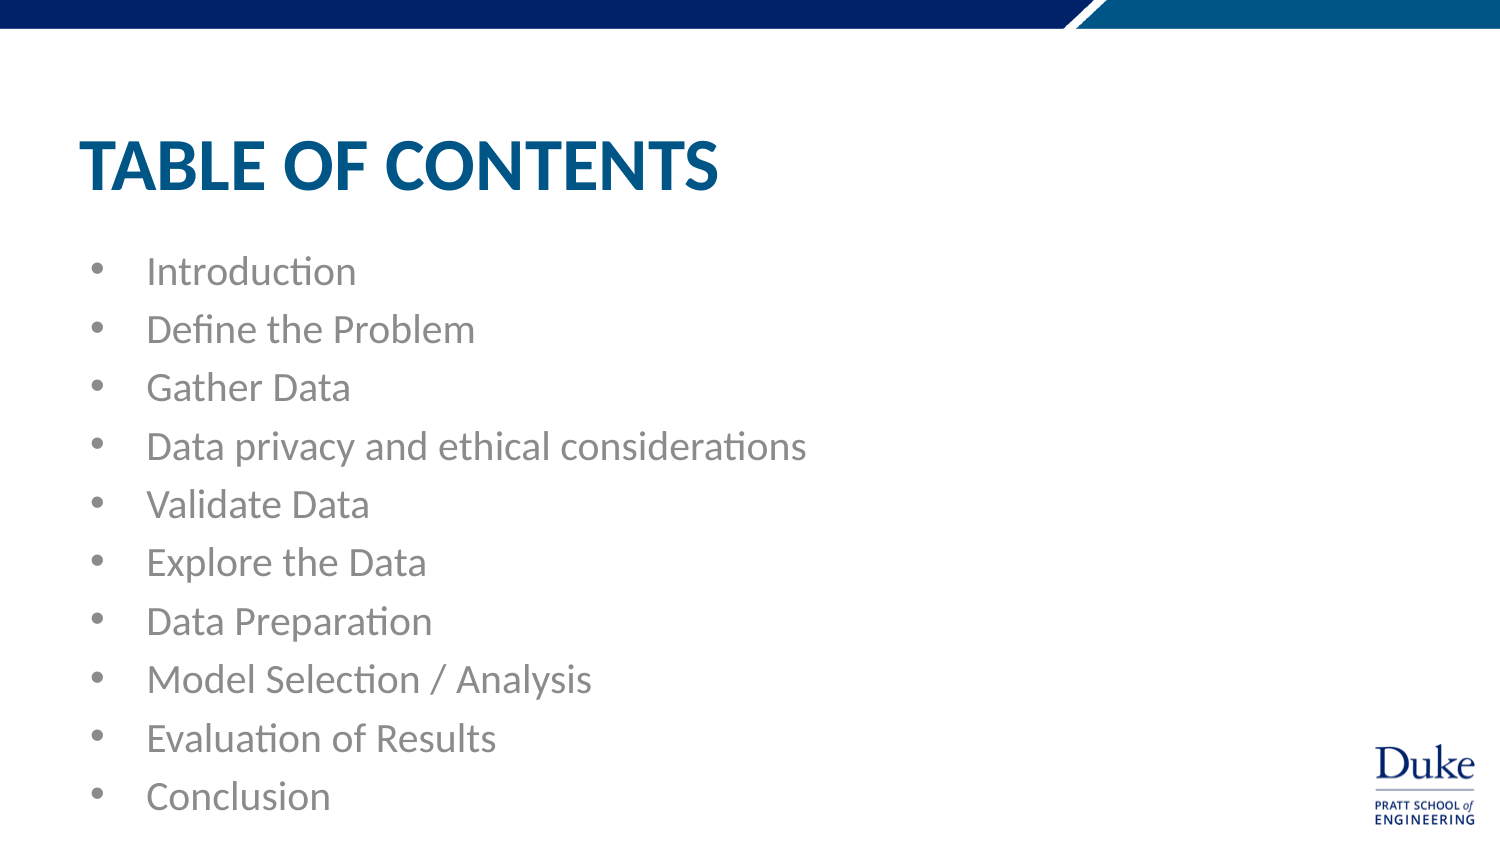

# Table of contents
Introduction
Define the Problem
Gather Data
Data privacy and ethical considerations
Validate Data
Explore the Data
Data Preparation
Model Selection / Analysis
Evaluation of Results
Conclusion